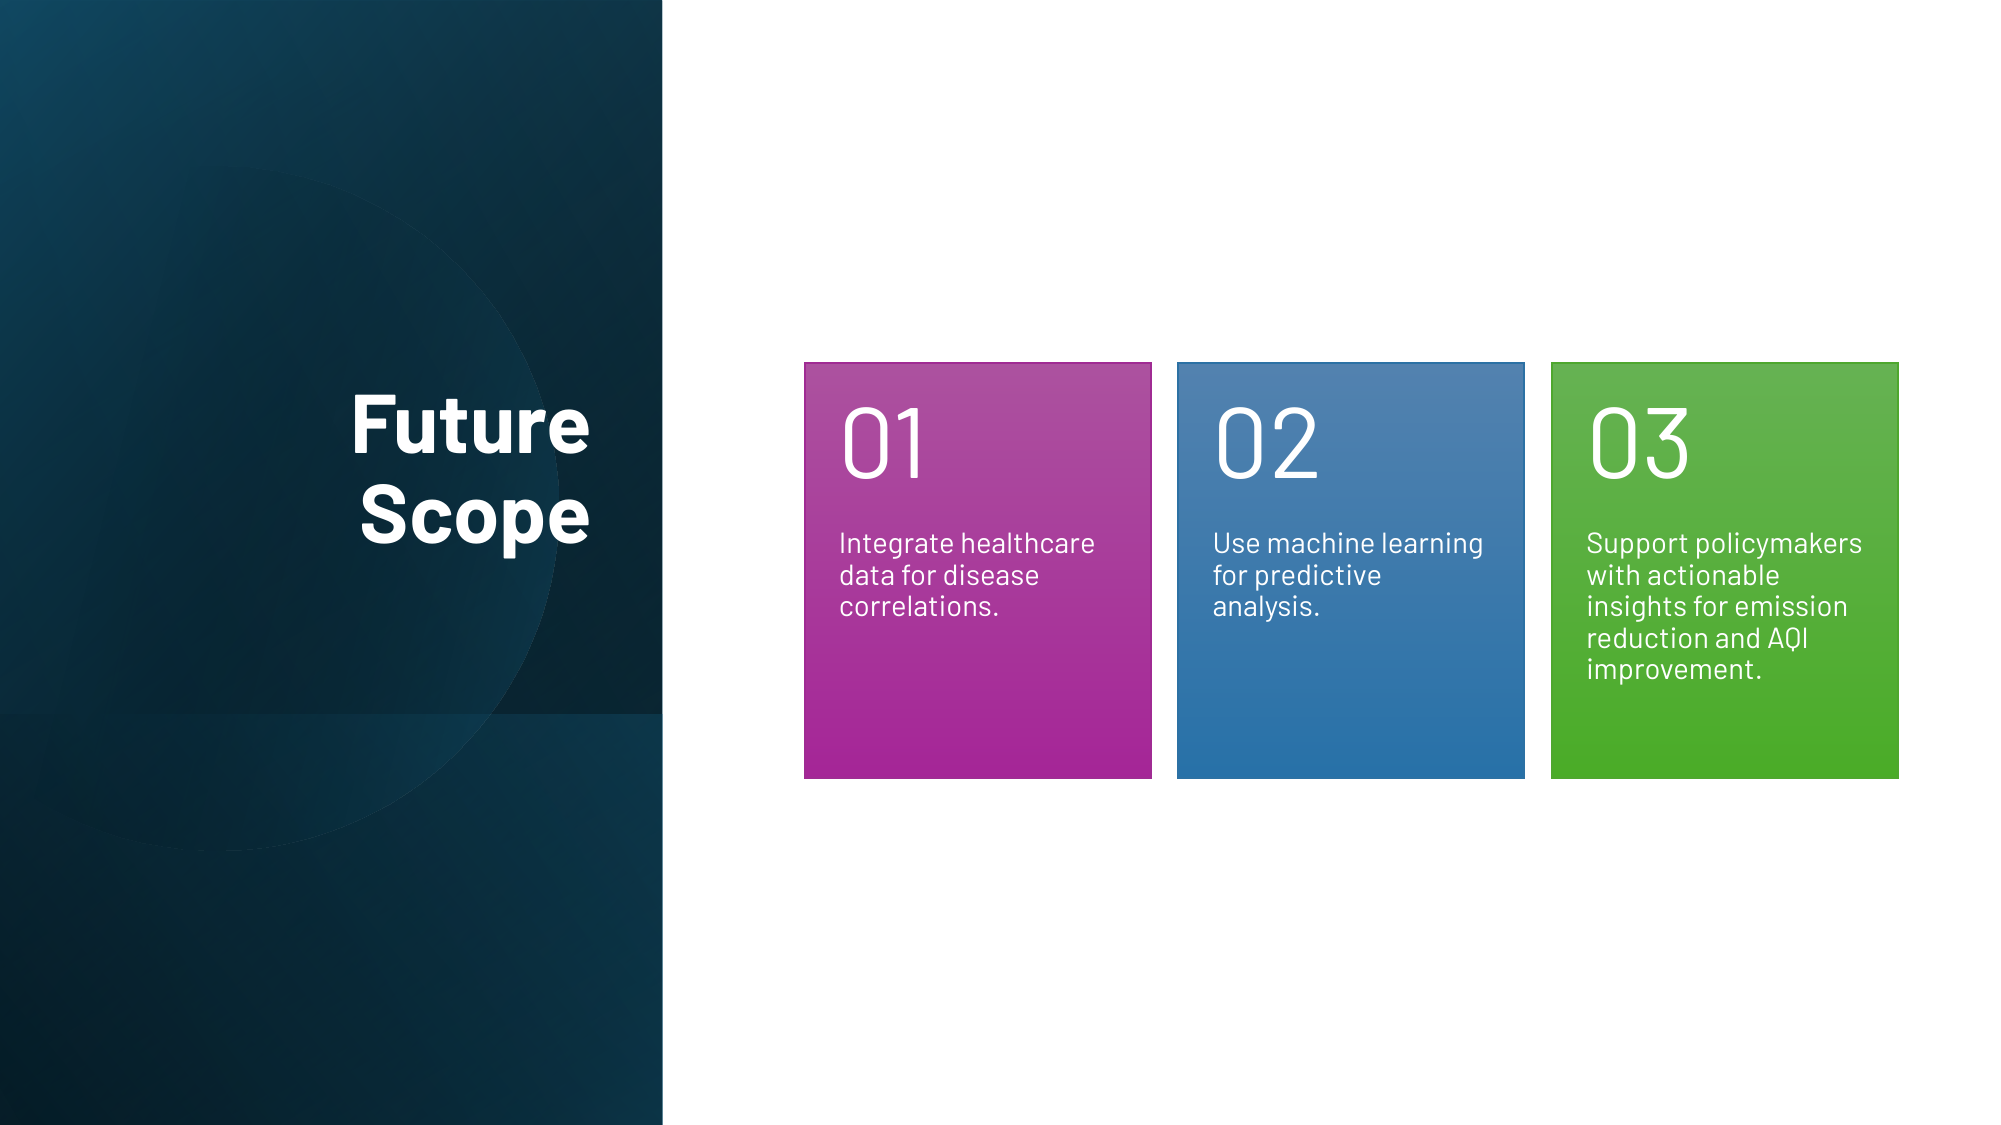

Integrate healthcare data for disease correlations.
01
Use machine learning for predictive analysis.
02
Support policymakers with actionable insights for emission reduction and AQI improvement.
03

# Future Scope